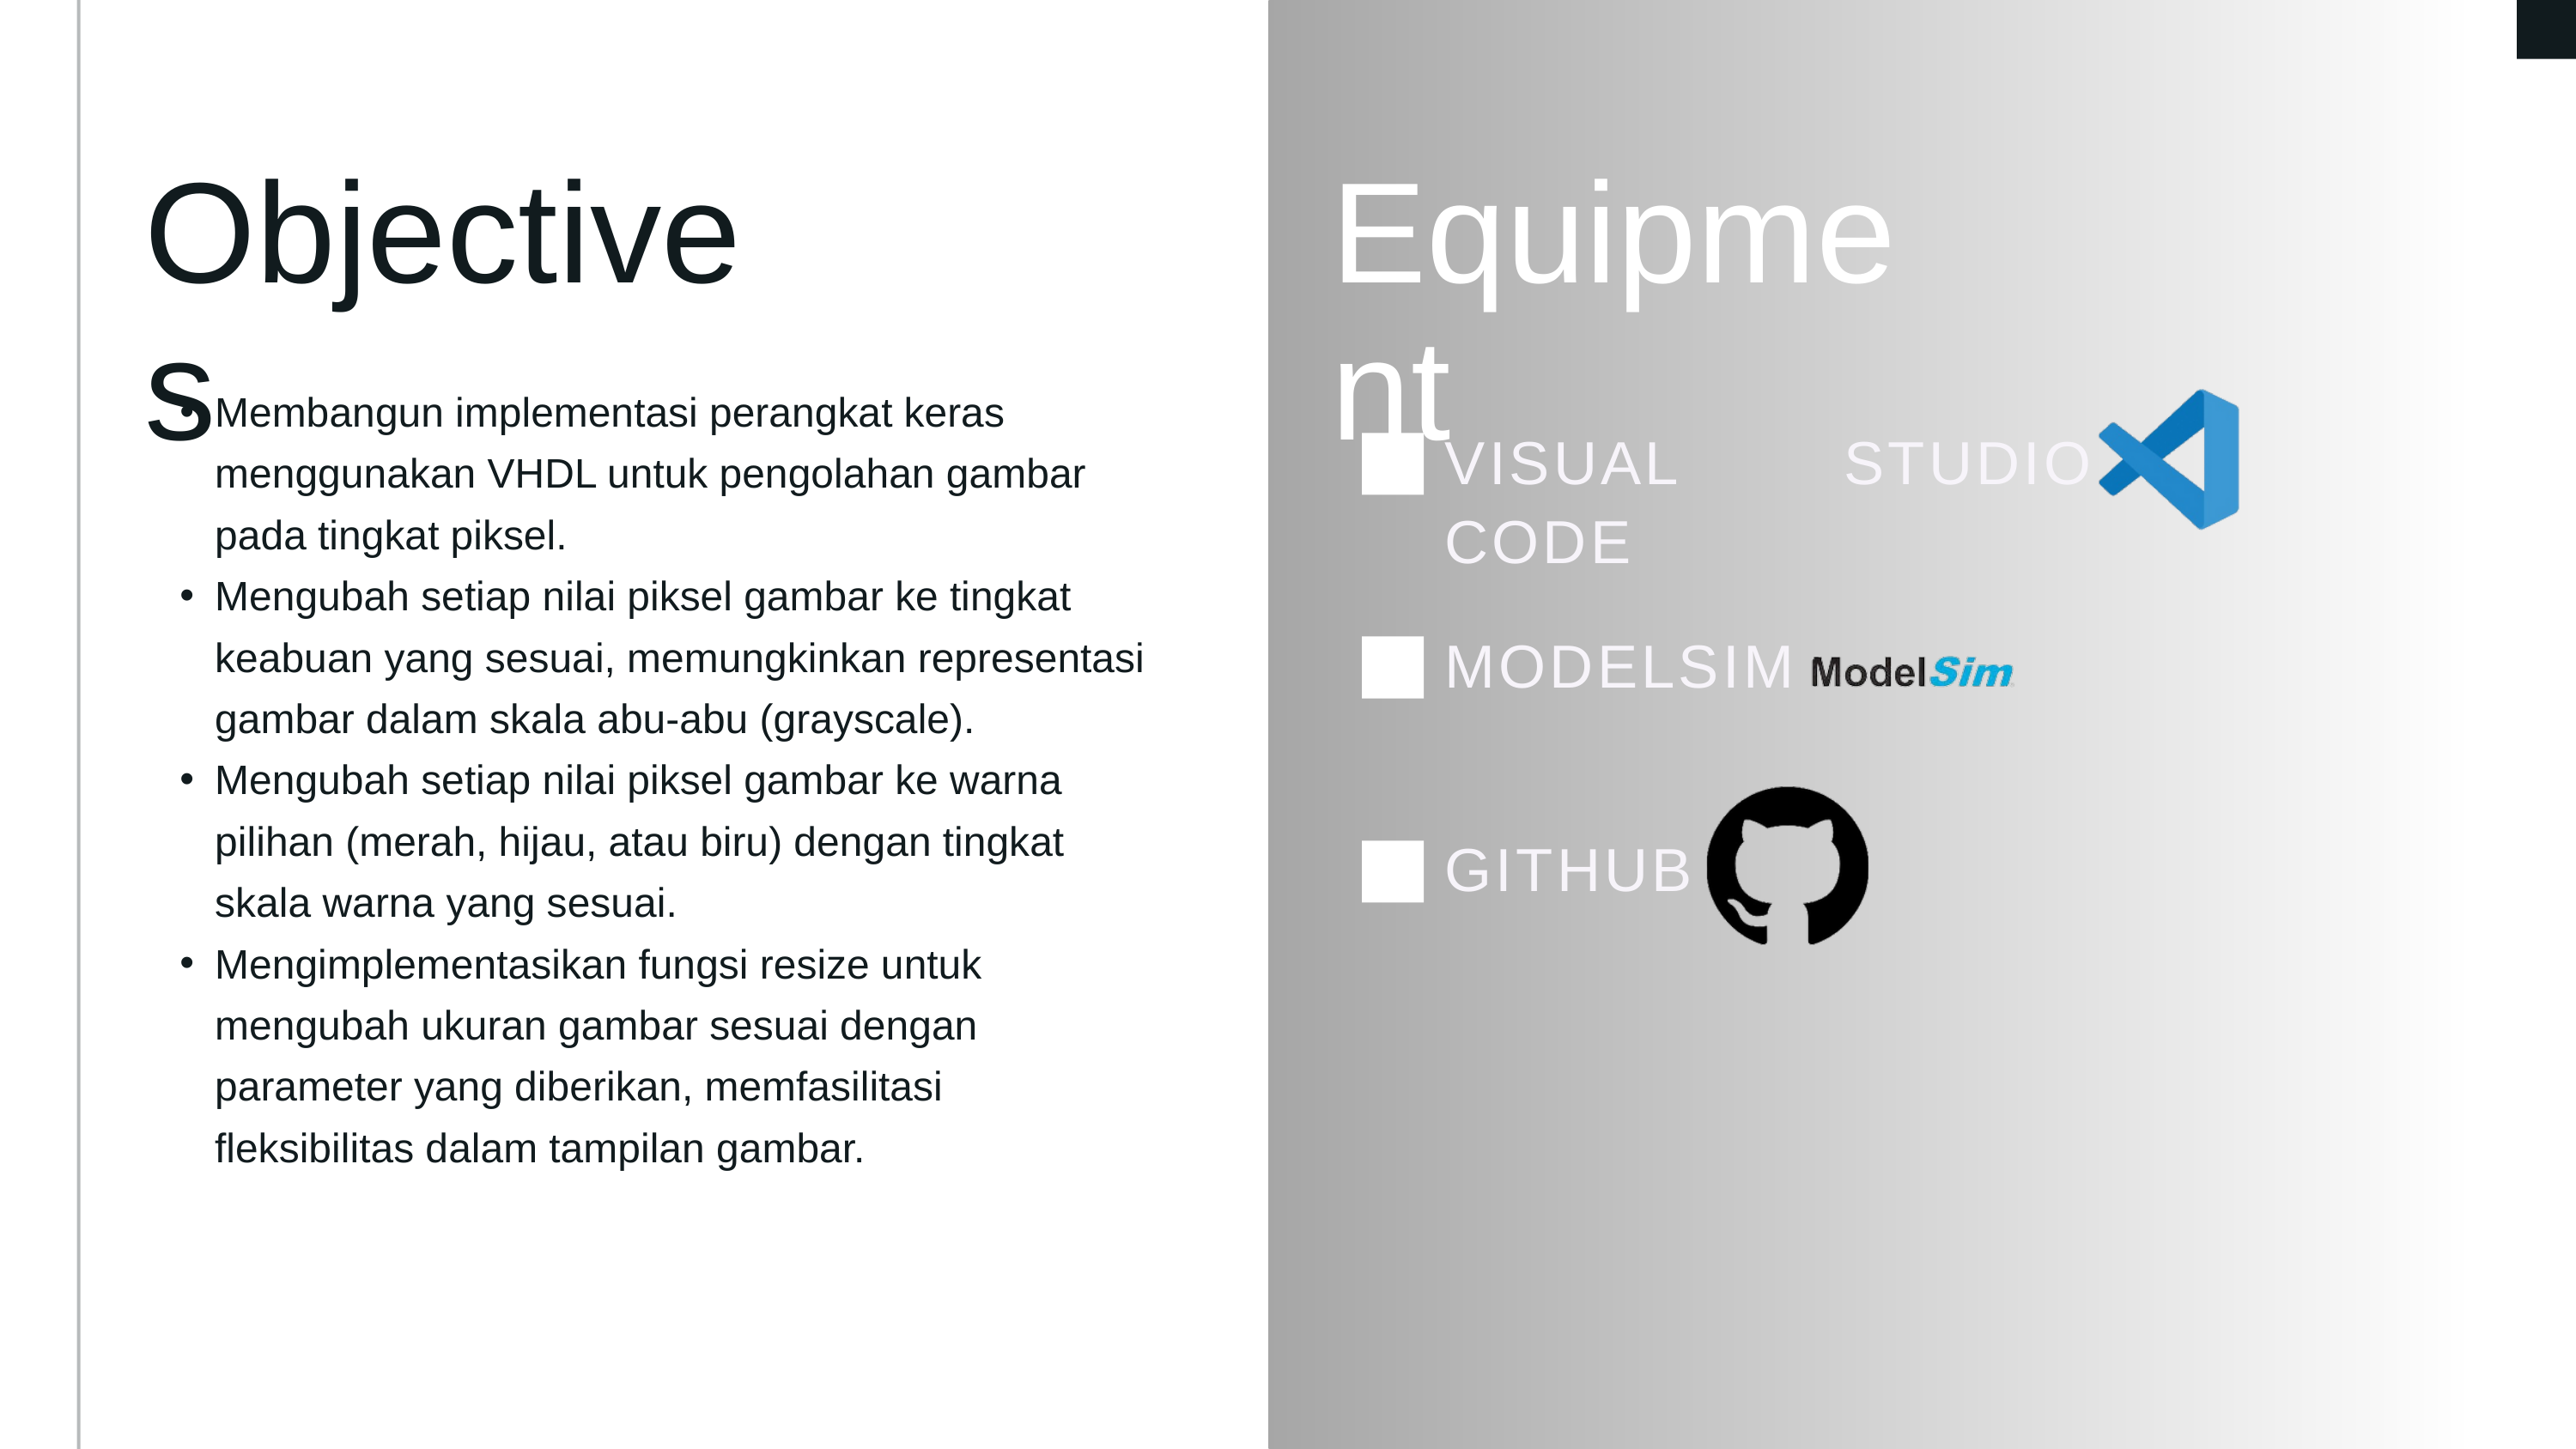

Objectives
Equipment
Membangun implementasi perangkat keras menggunakan VHDL untuk pengolahan gambar pada tingkat piksel.
Mengubah setiap nilai piksel gambar ke tingkat keabuan yang sesuai, memungkinkan representasi gambar dalam skala abu-abu (grayscale).
Mengubah setiap nilai piksel gambar ke warna pilihan (merah, hijau, atau biru) dengan tingkat skala warna yang sesuai.
Mengimplementasikan fungsi resize untuk mengubah ukuran gambar sesuai dengan parameter yang diberikan, memfasilitasi fleksibilitas dalam tampilan gambar.

VISUAL STUDIO CODE

MODELSIM

GITHUB

Vis